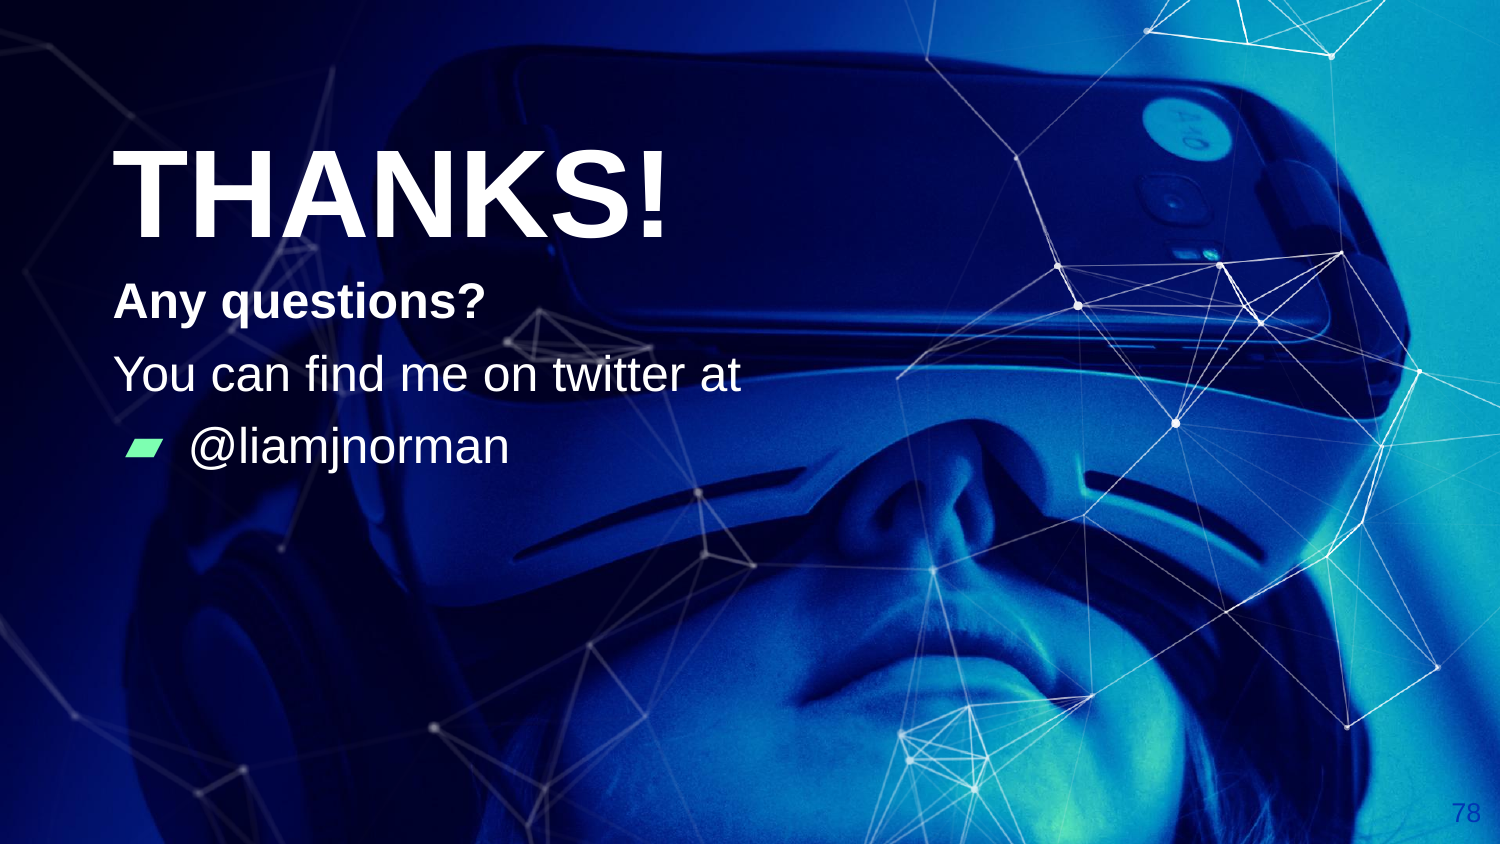

THANKS!
Any questions?
You can find me on twitter at
@liamjnorman

78